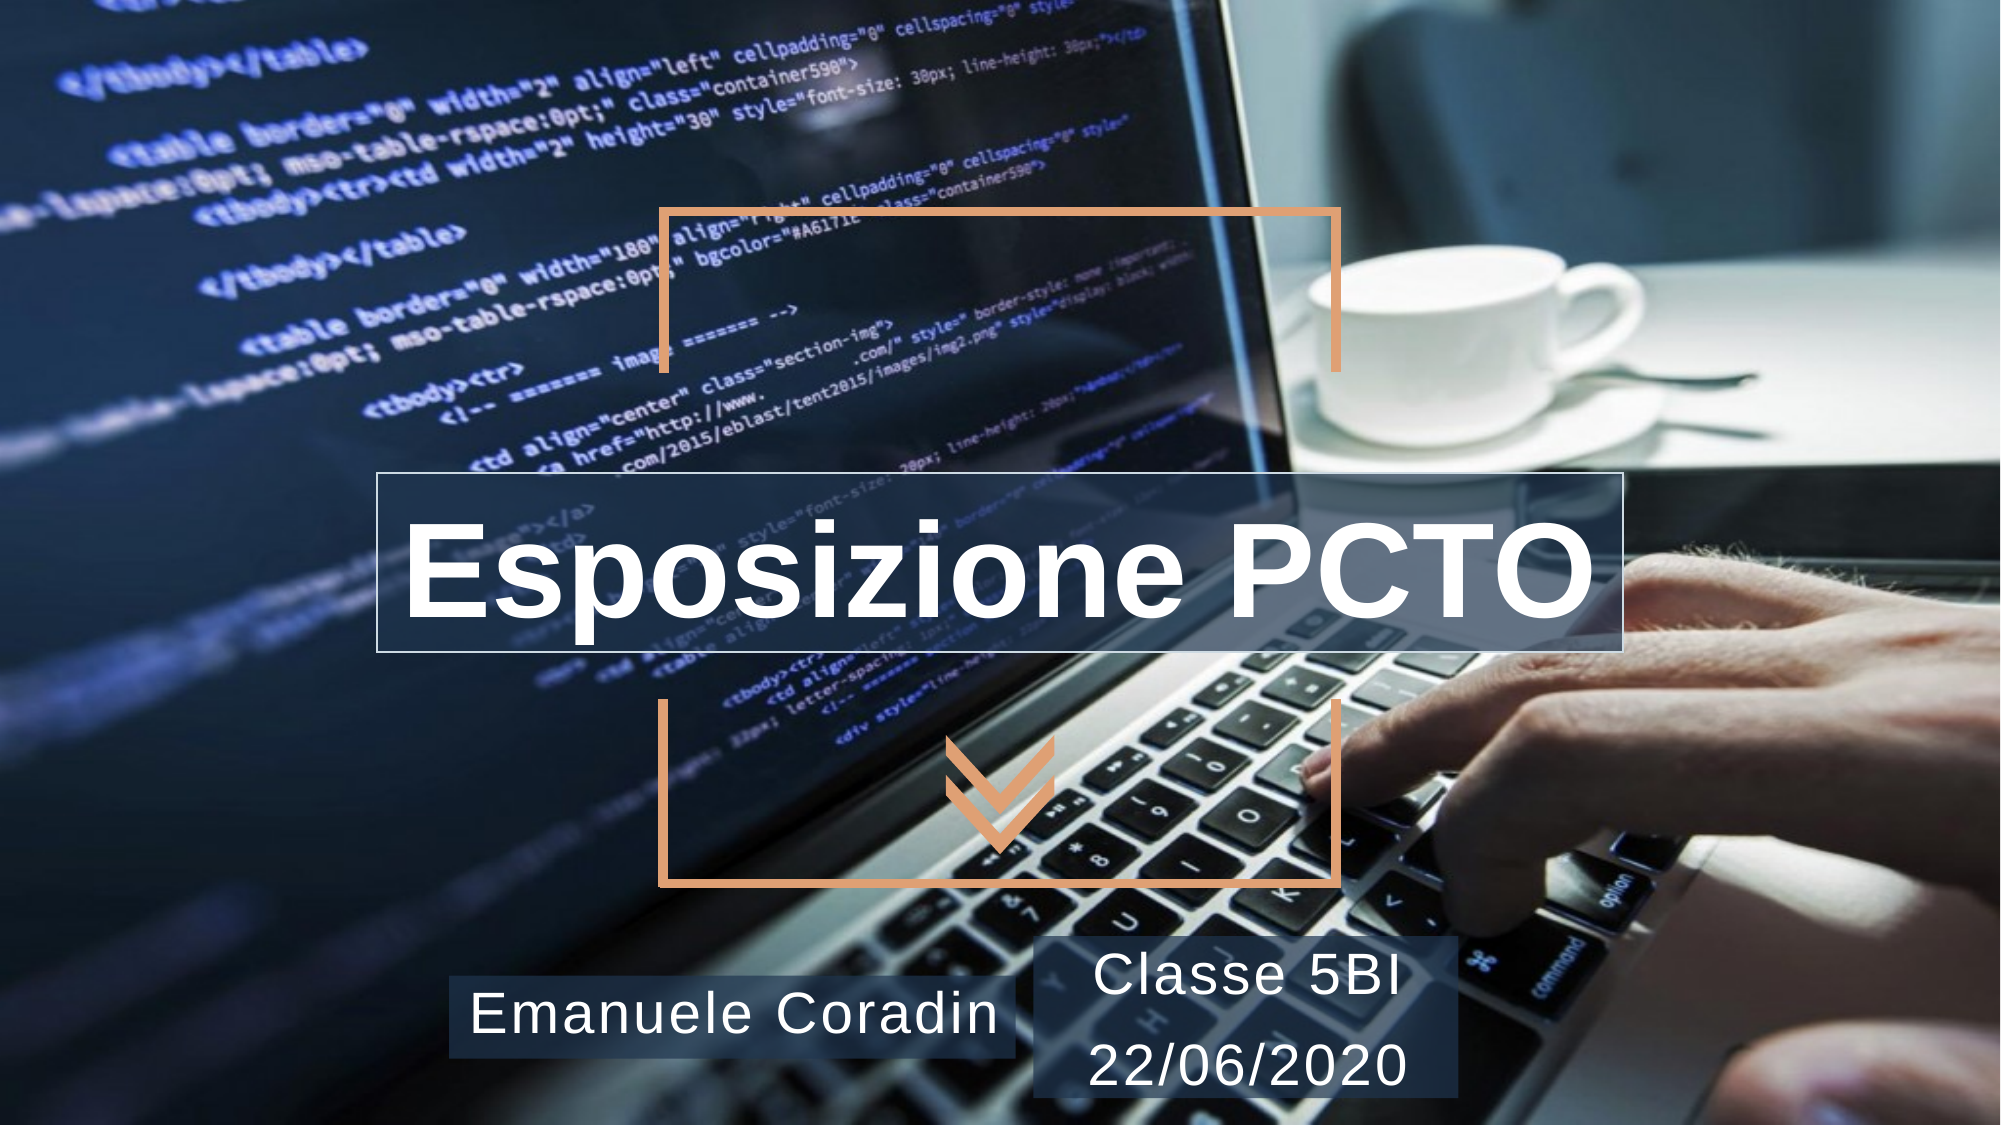

# Esposizione PCTO
Classe 5BI
22/06/2020
Emanuele Coradin